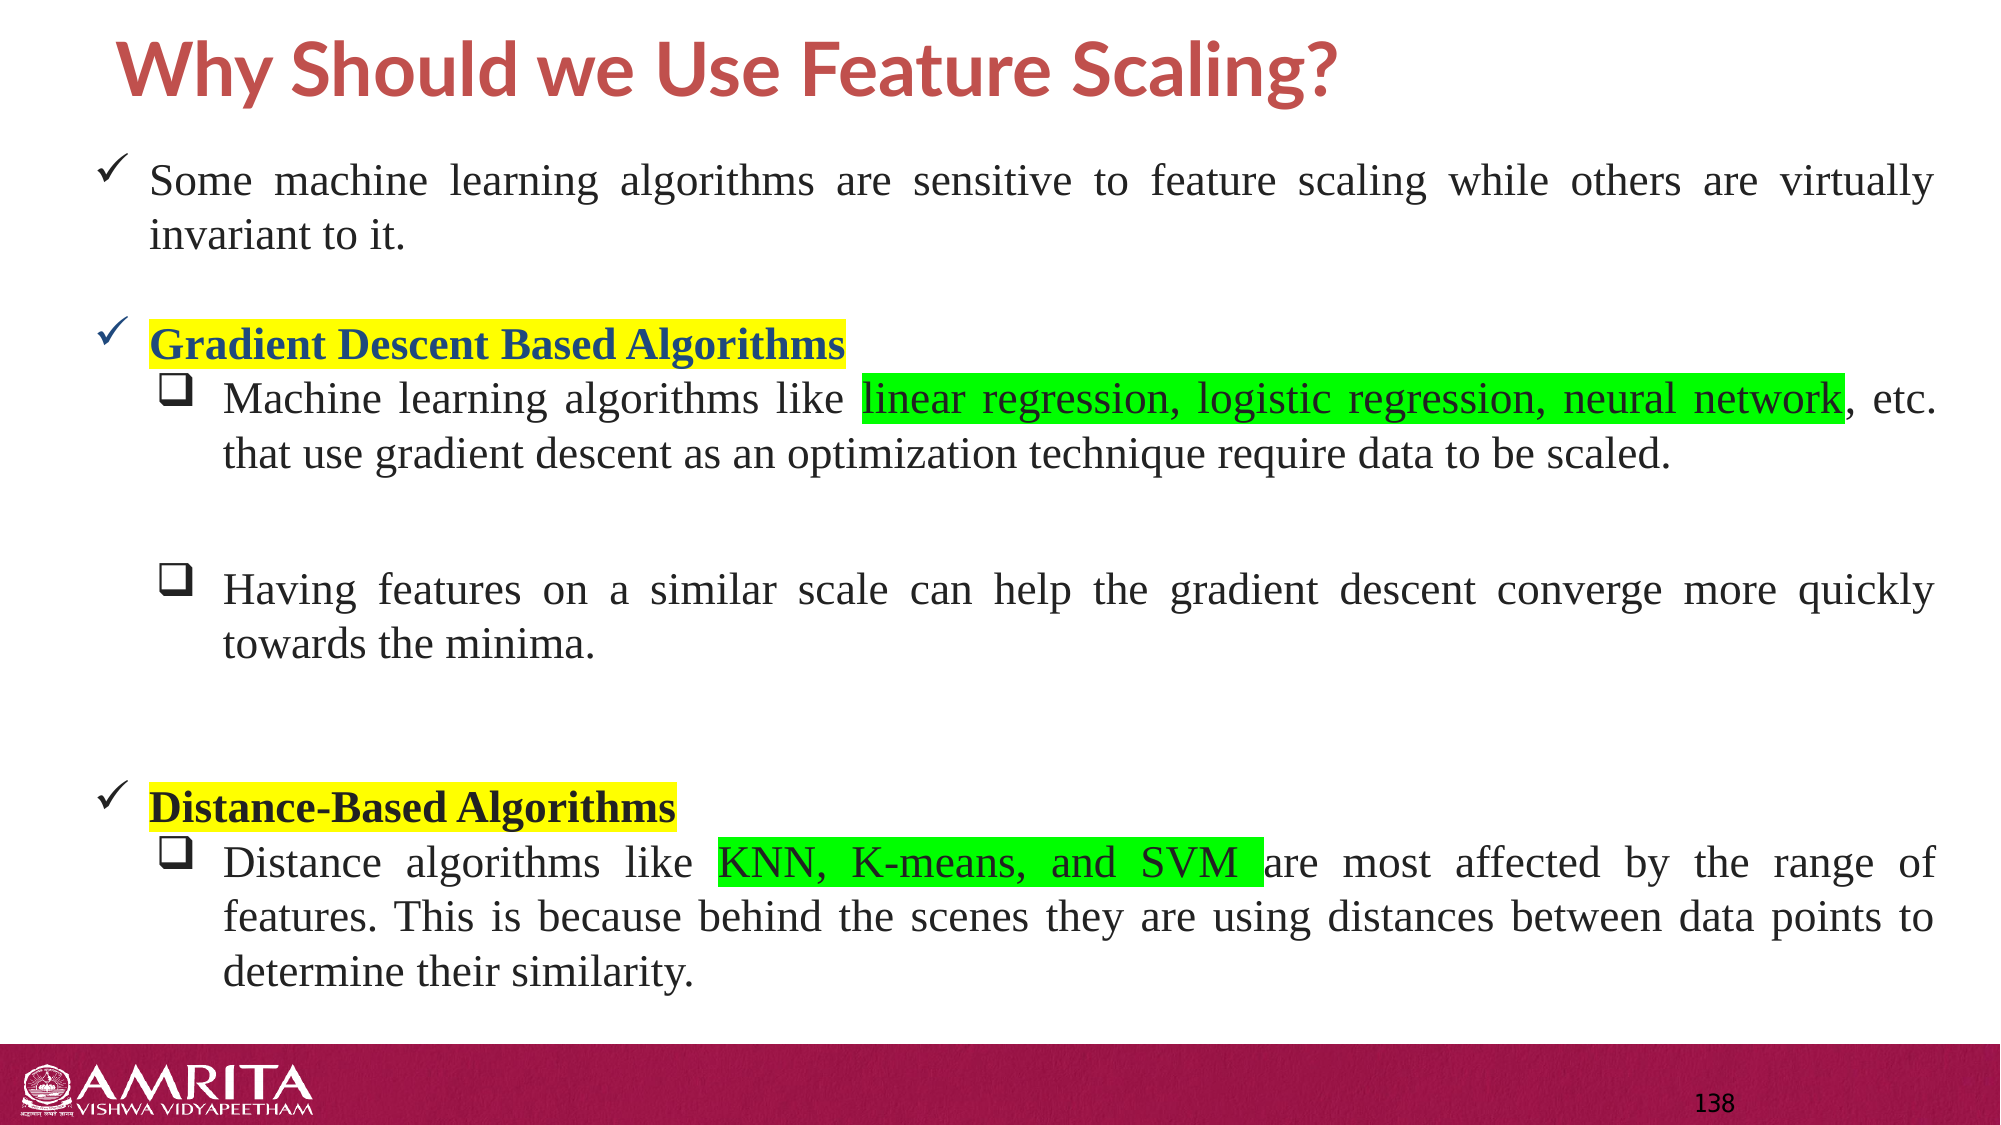

Why Should we Use Feature Scaling?
Some machine learning algorithms are sensitive to feature scaling while others are virtually invariant to it.

Gradient Descent Based Algorithms
Machine learning algorithms like linear regression, logistic regression, neural network, etc. that use gradient descent as an optimization technique require data to be scaled.

Having features on a similar scale can help the gradient descent converge more quickly towards the minima.

Distance-Based Algorithms
Distance algorithms like KNN, K-means, and SVM are most affected by the range of features. This is because behind the scenes they are using distances between data points to determine their similarity.

138